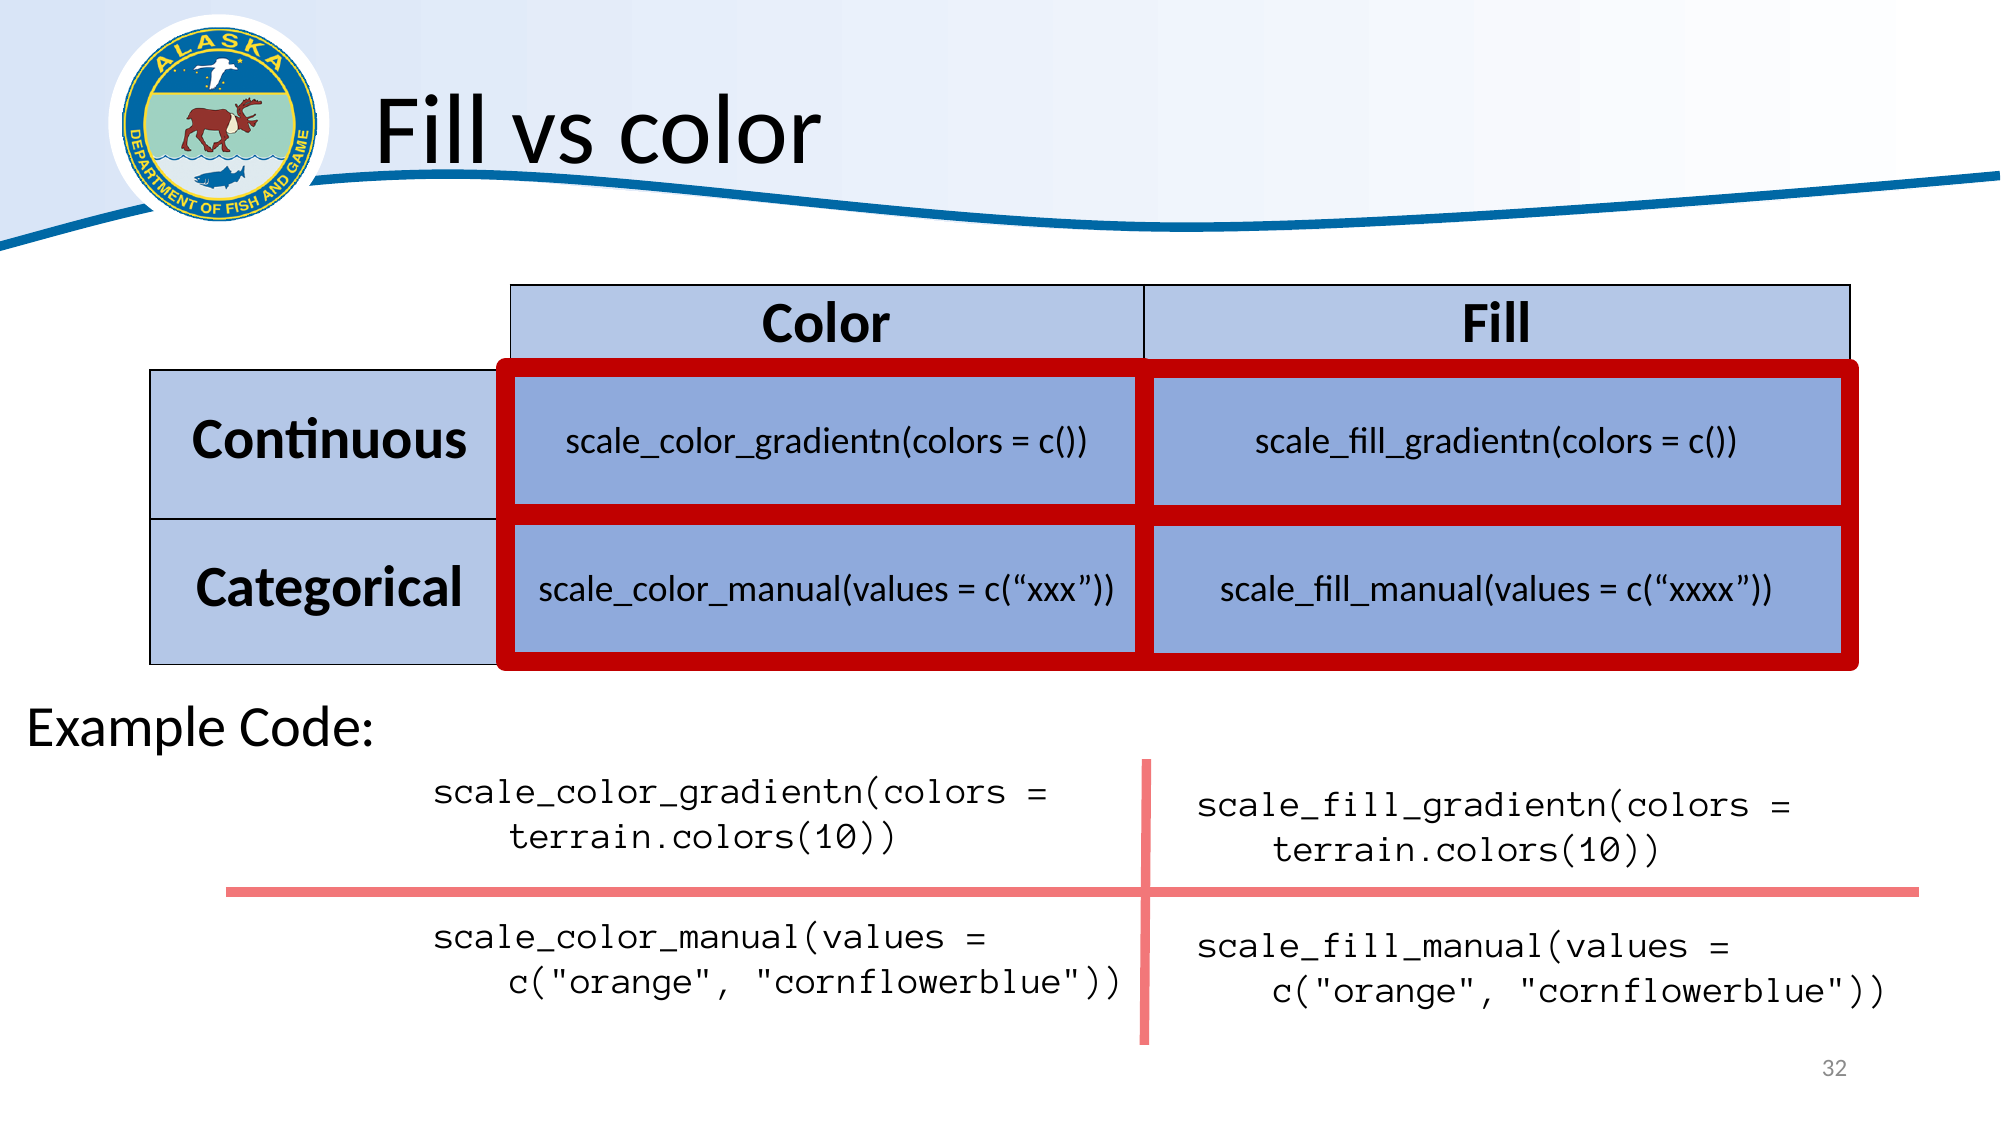

# Fill vs color
|  | Color | Fill |
| --- | --- | --- |
| Continuous | scale\_color\_gradientn(colors = c()) | scale\_fill\_gradientn(colors = c()) |
| Categorical | scale\_color\_manual(values = c(“xxx”)) | scale\_fill\_manual(values = c(“xxxx”)) |

Example Code:
scale_color_gradientn(colors = terrain.colors(10))
scale_fill_gradientn(colors = terrain.colors(10))
scale_color_manual(values = c("orange", "cornflowerblue"))
scale_fill_manual(values = c("orange", "cornflowerblue"))
32